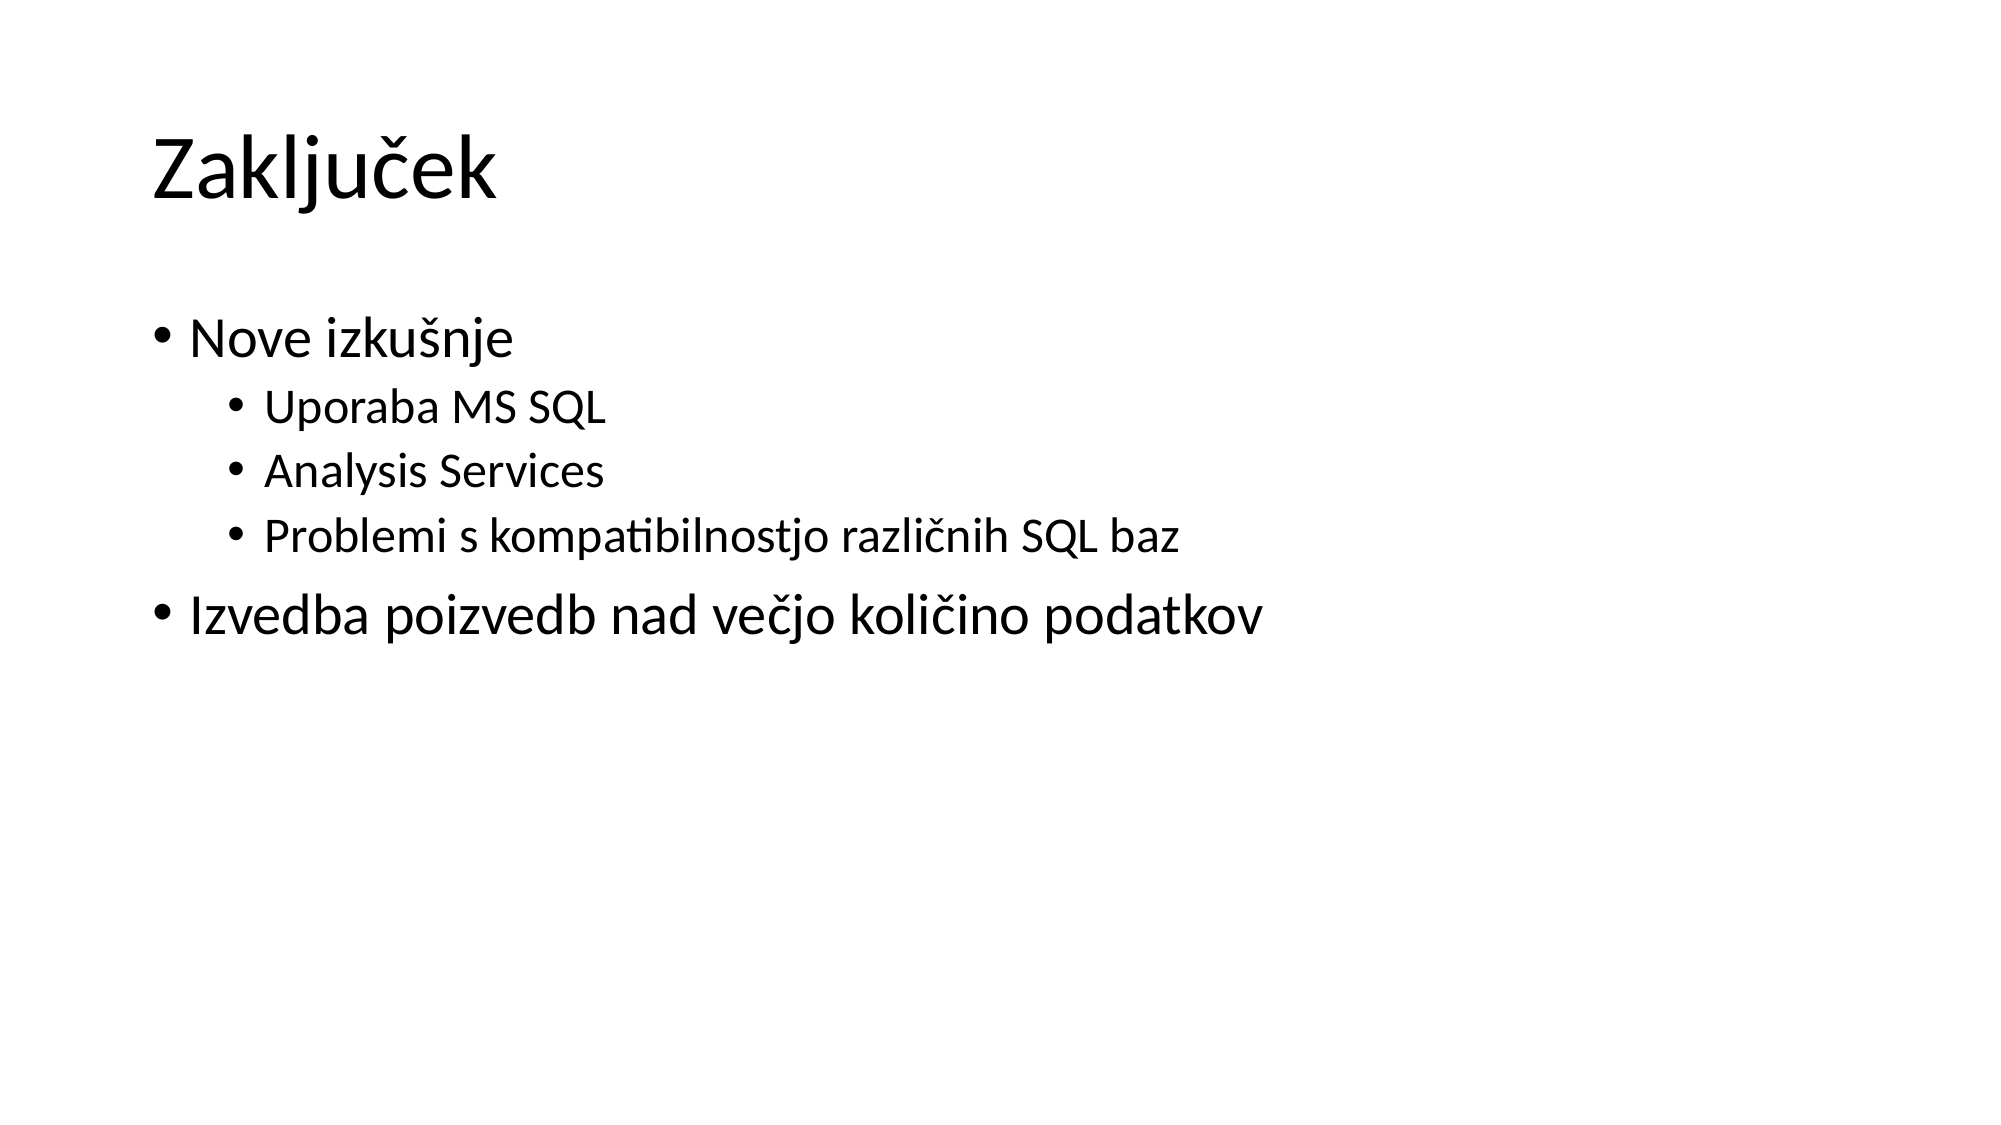

# Zaključek
Nove izkušnje
Uporaba MS SQL
Analysis Services
Problemi s kompatibilnostjo različnih SQL baz
Izvedba poizvedb nad večjo količino podatkov